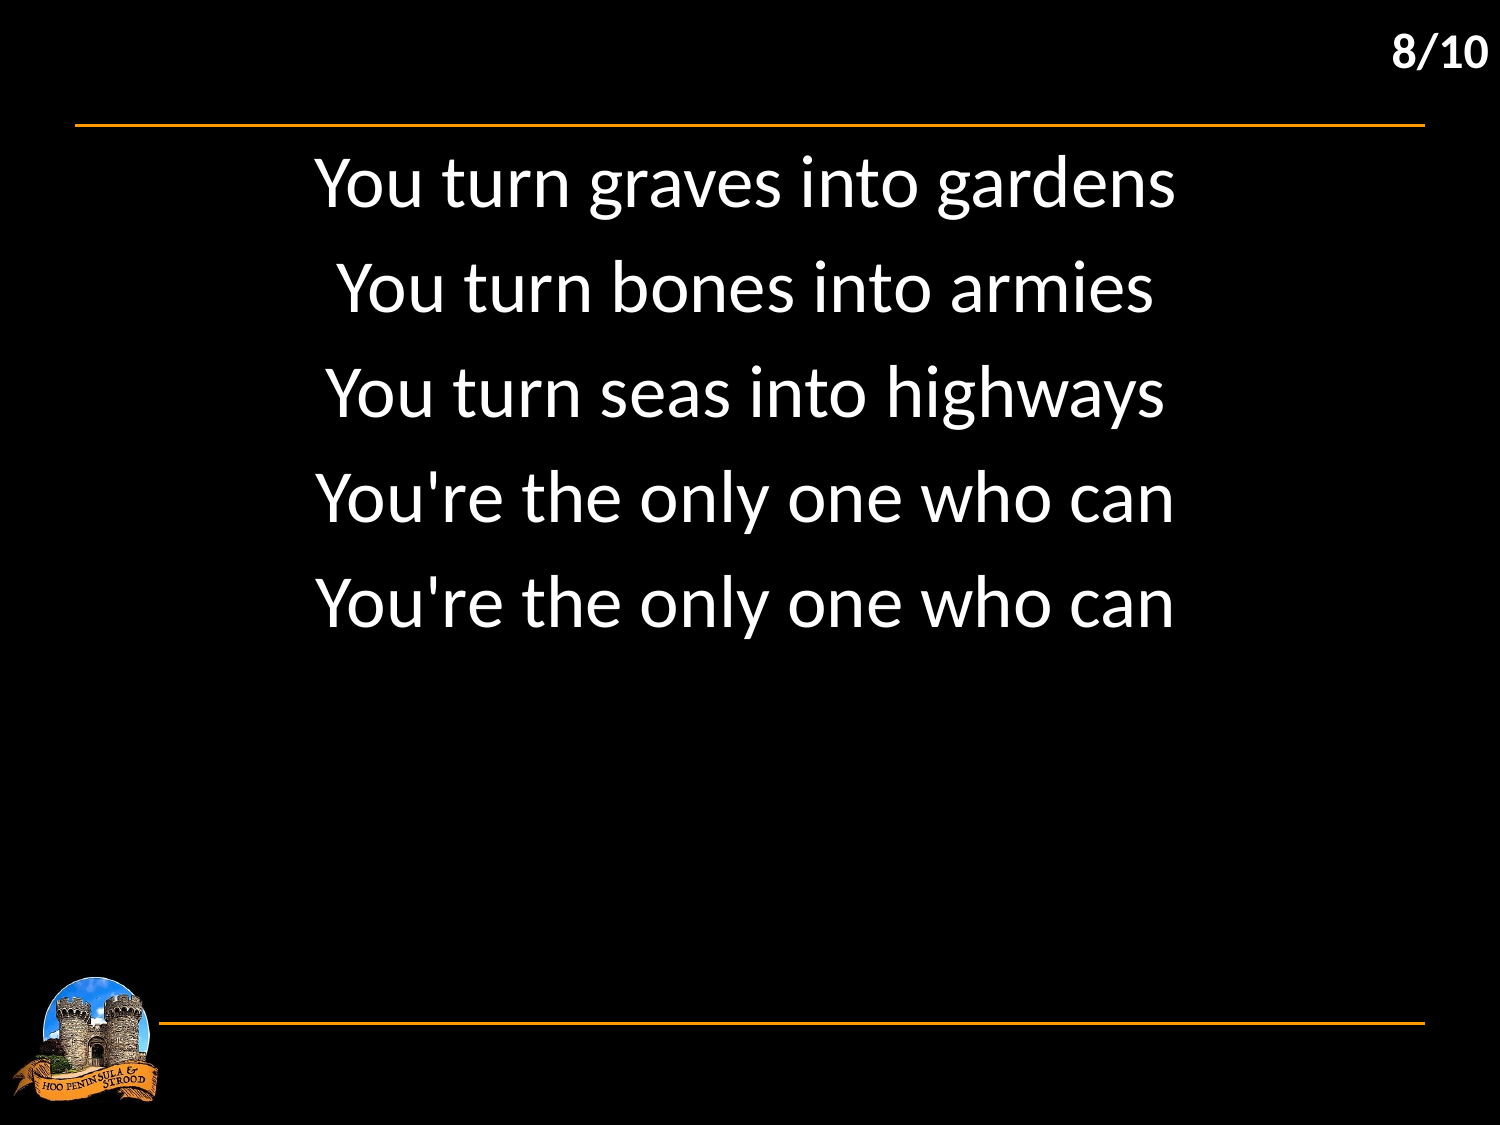

8/10
You turn graves into gardens
You turn bones into armies
You turn seas into highways
You're the only one who can
You're the only one who can